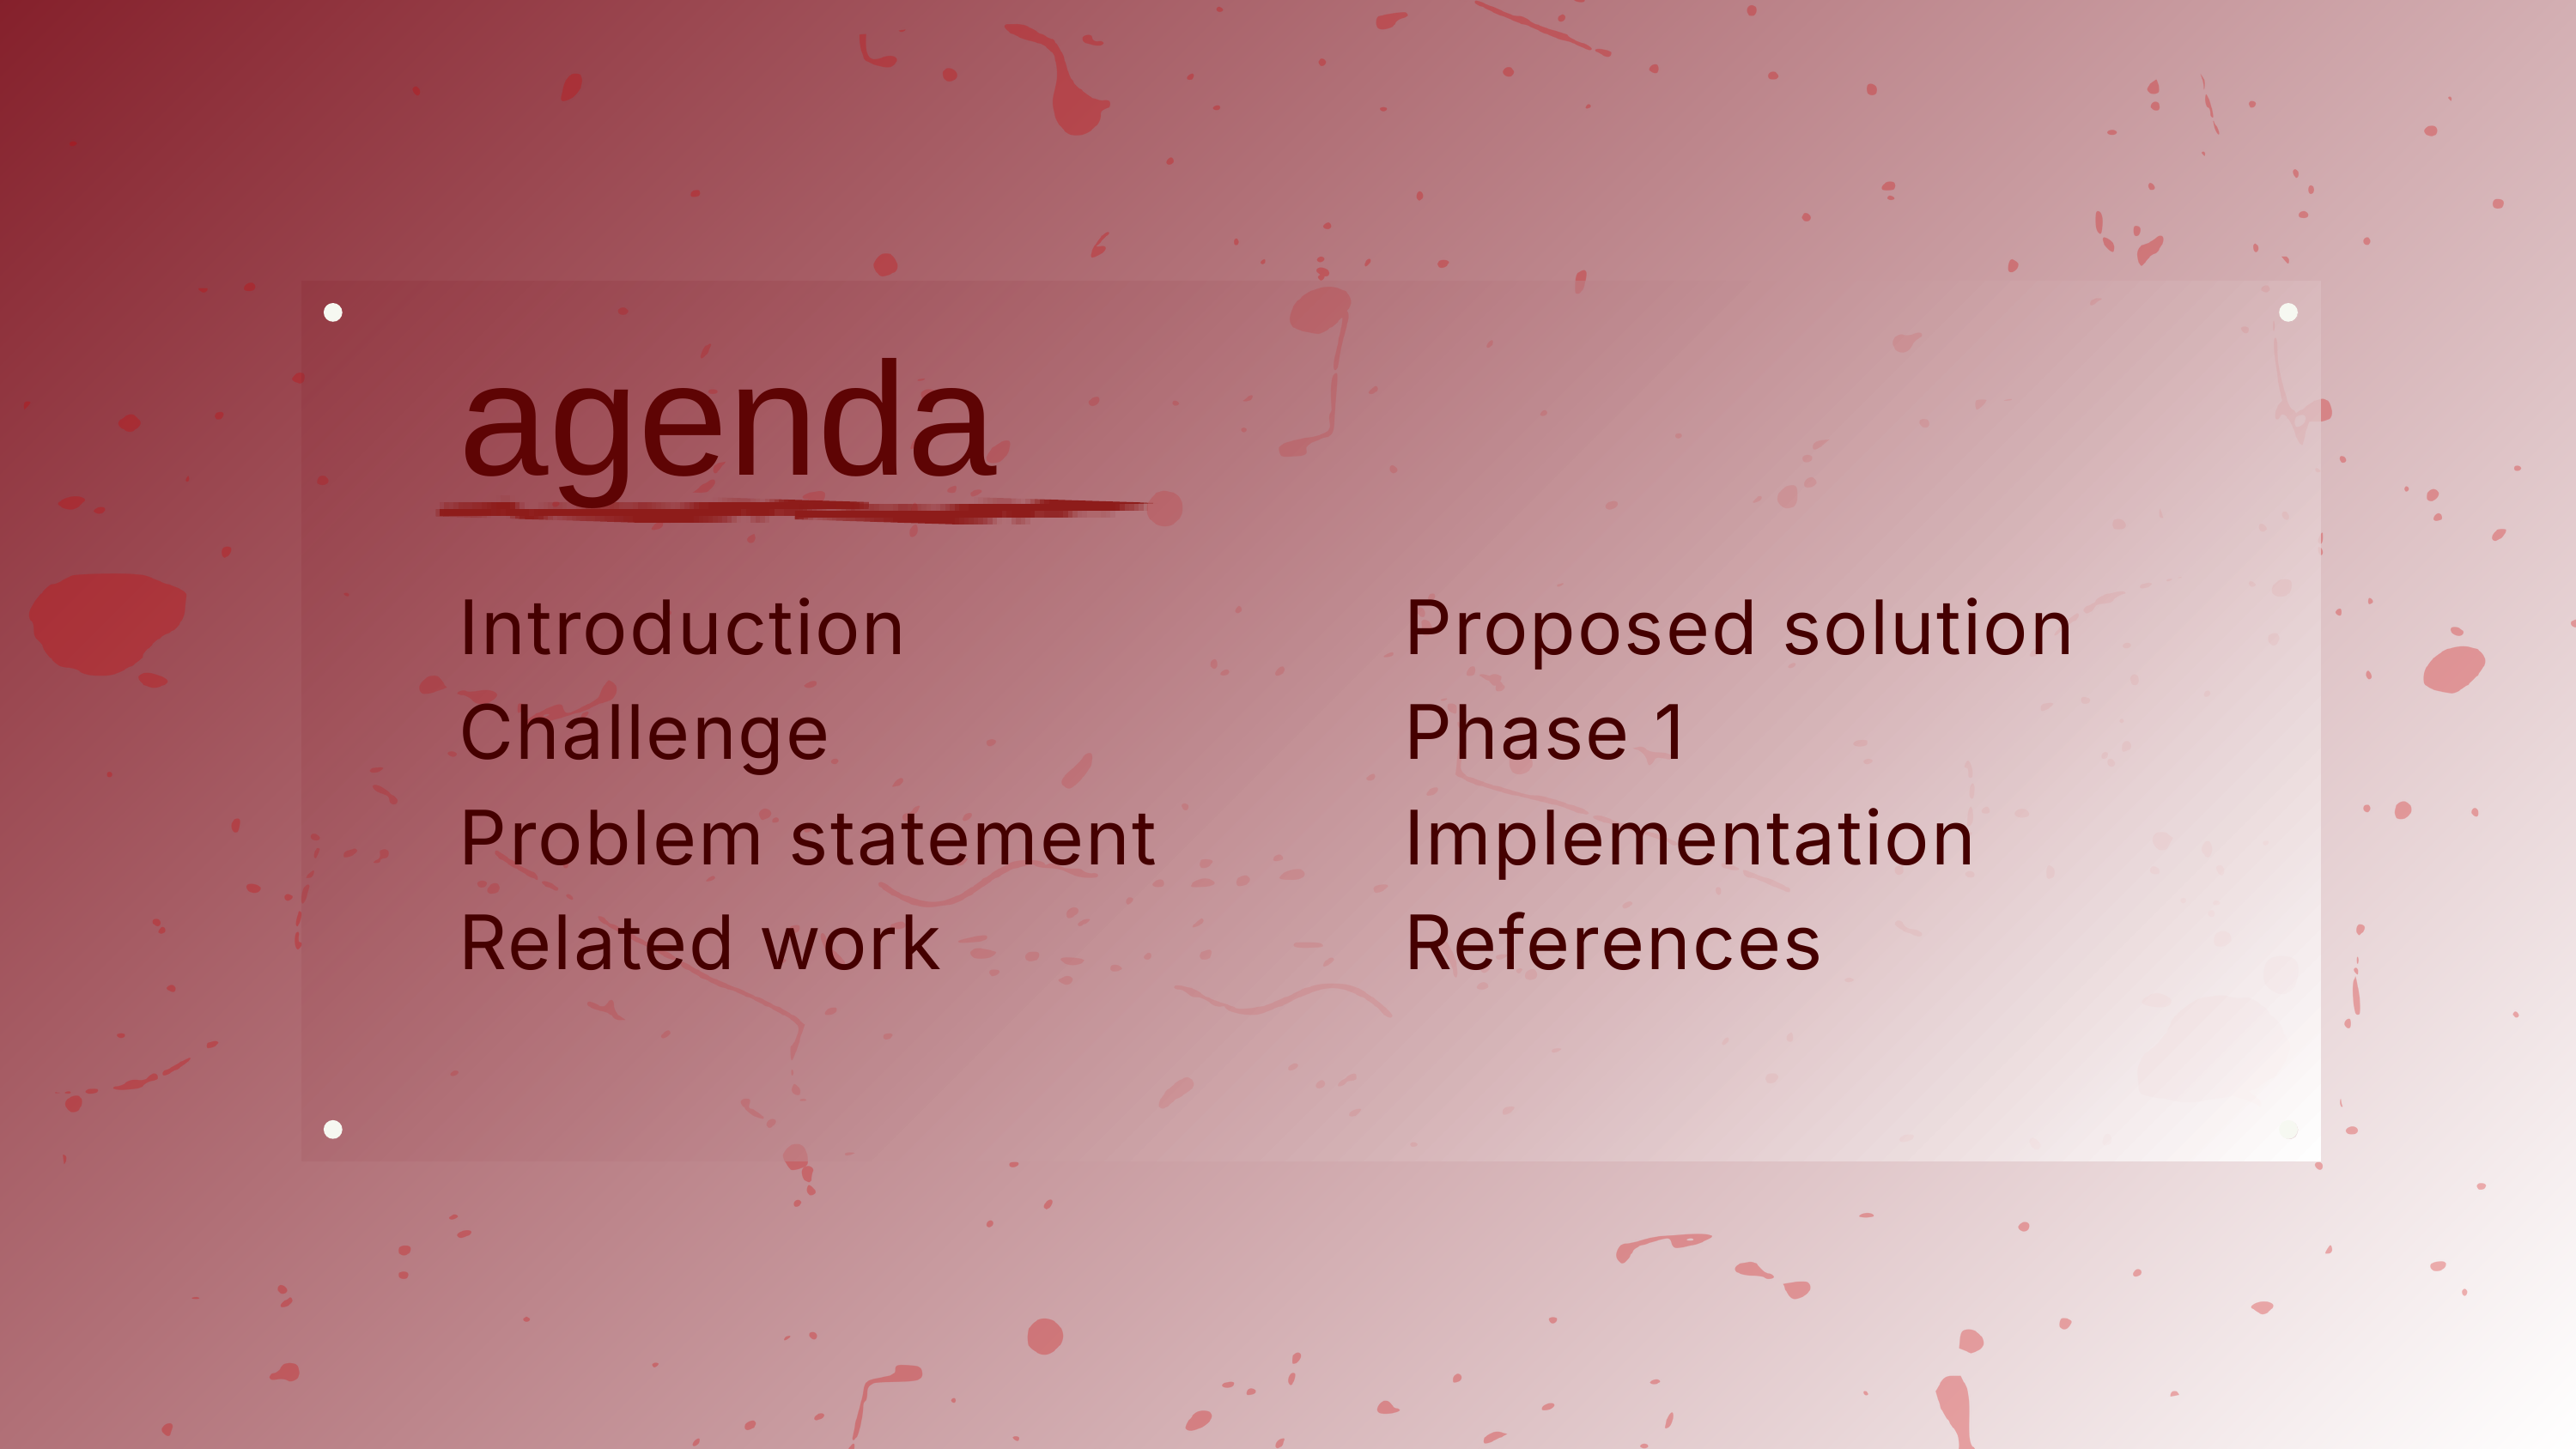

agenda

Introduction
Challenge
Problem statement
Related work
Proposed solution
Phase 1
Implementation
References